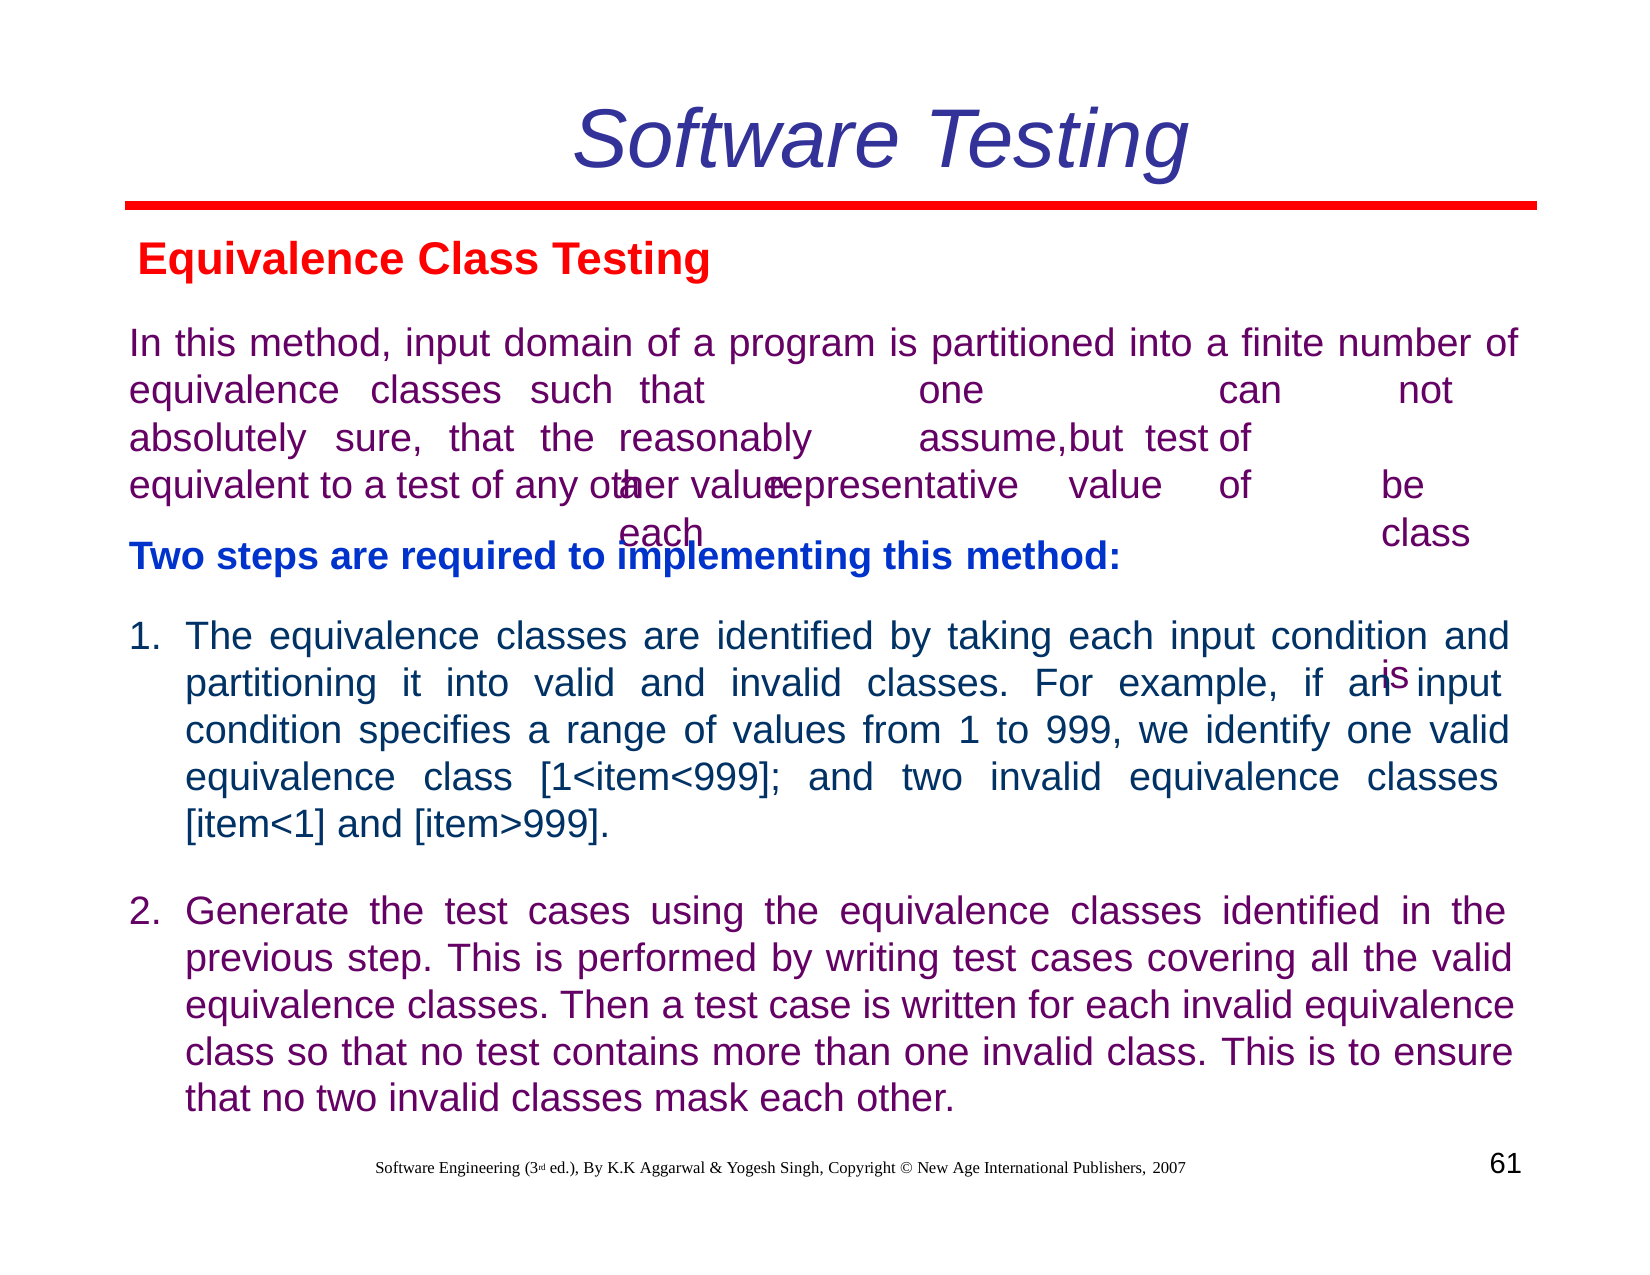

# Software Testing

Equivalence Class Testing
In this method, input domain of a program is partitioned into a finite number of
equivalence	classes	such
that		one		can	reasonably	assume,	but  test	of	a	representative	value	of	each
not	be  class		is
absolutely	sure,	that	the
equivalent to a test of any other value.
Two steps are required to implementing this method:
The equivalence classes are identified by taking each input condition and  partitioning it into valid and invalid classes. For example, if an input  condition specifies a range of values from 1 to 999, we identify one valid  equivalence class [1<item<999]; and two invalid equivalence classes  [item<1] and [item>999].

Generate the test cases using the equivalence classes identified in the  previous step. This is performed by writing test cases covering all the valid  equivalence classes. Then a test case is written for each invalid equivalence  class so that no test contains more than one invalid class. This is to ensure  that no two invalid classes mask each other.
61
Software Engineering (3rd  ed.), By K.K Aggarwal & Yogesh Singh, Copyright © New Age International Publishers, 2007